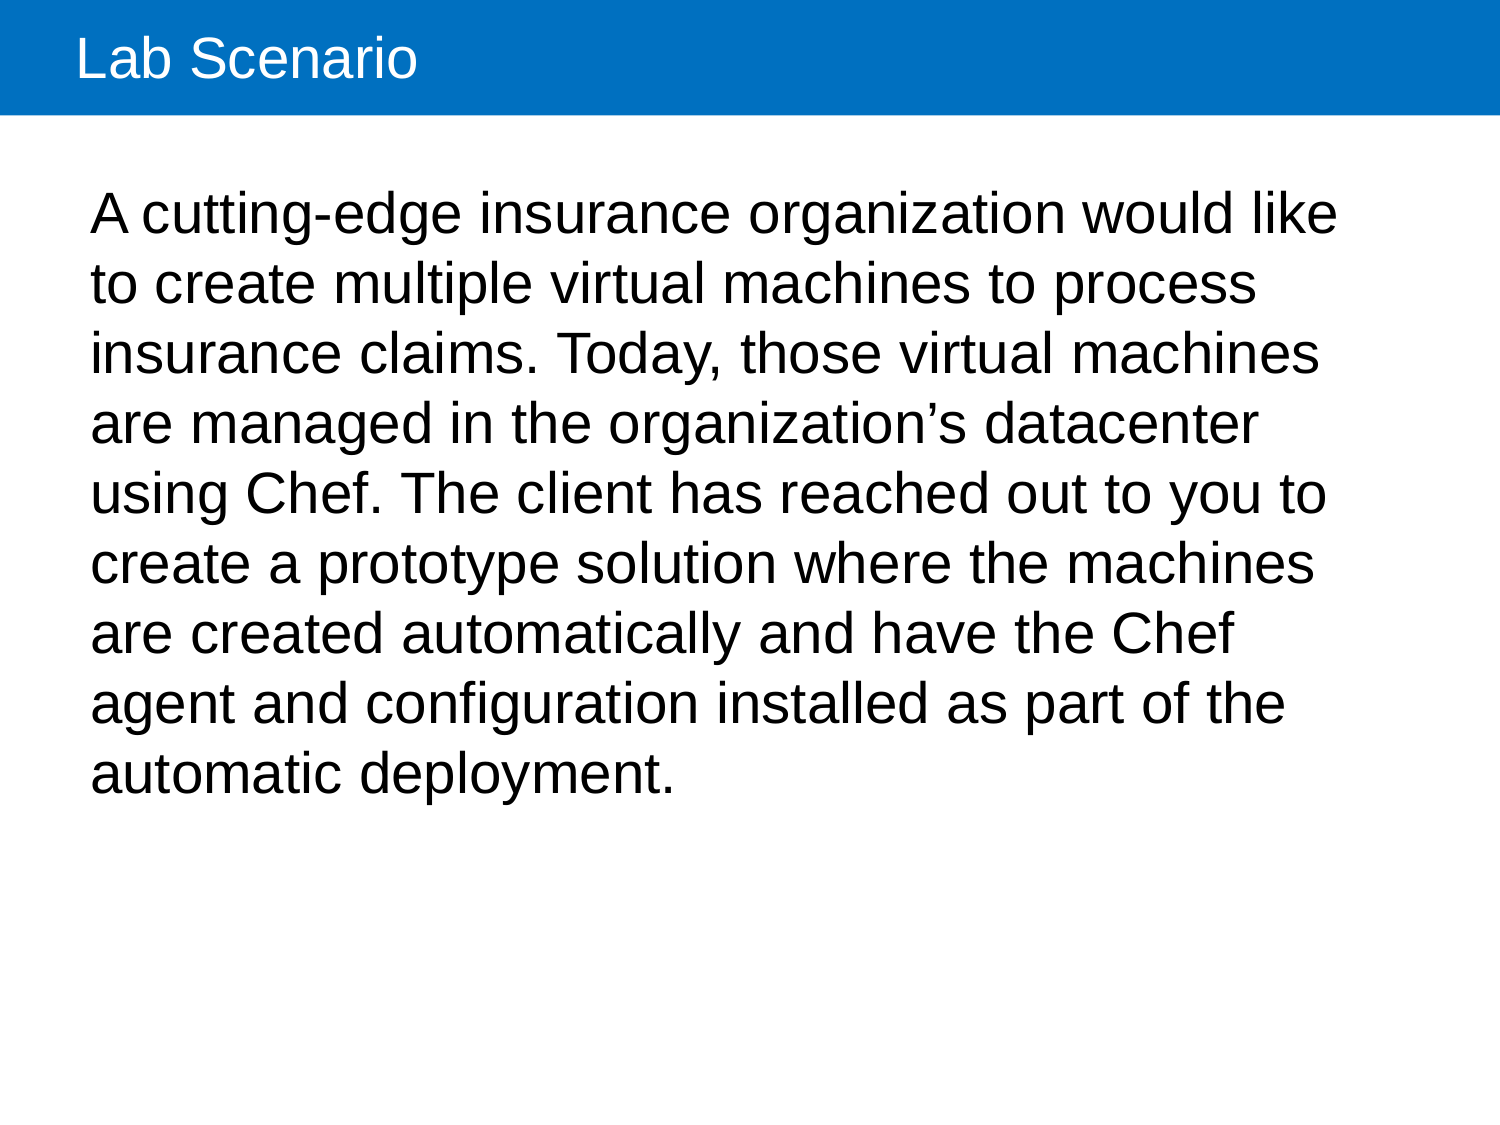

# Lab Scenario
A cutting-edge insurance organization would like to create multiple virtual machines to process insurance claims. Today, those virtual machines are managed in the organization’s datacenter using Chef. The client has reached out to you to create a prototype solution where the machines are created automatically and have the Chef agent and configuration installed as part of the automatic deployment.